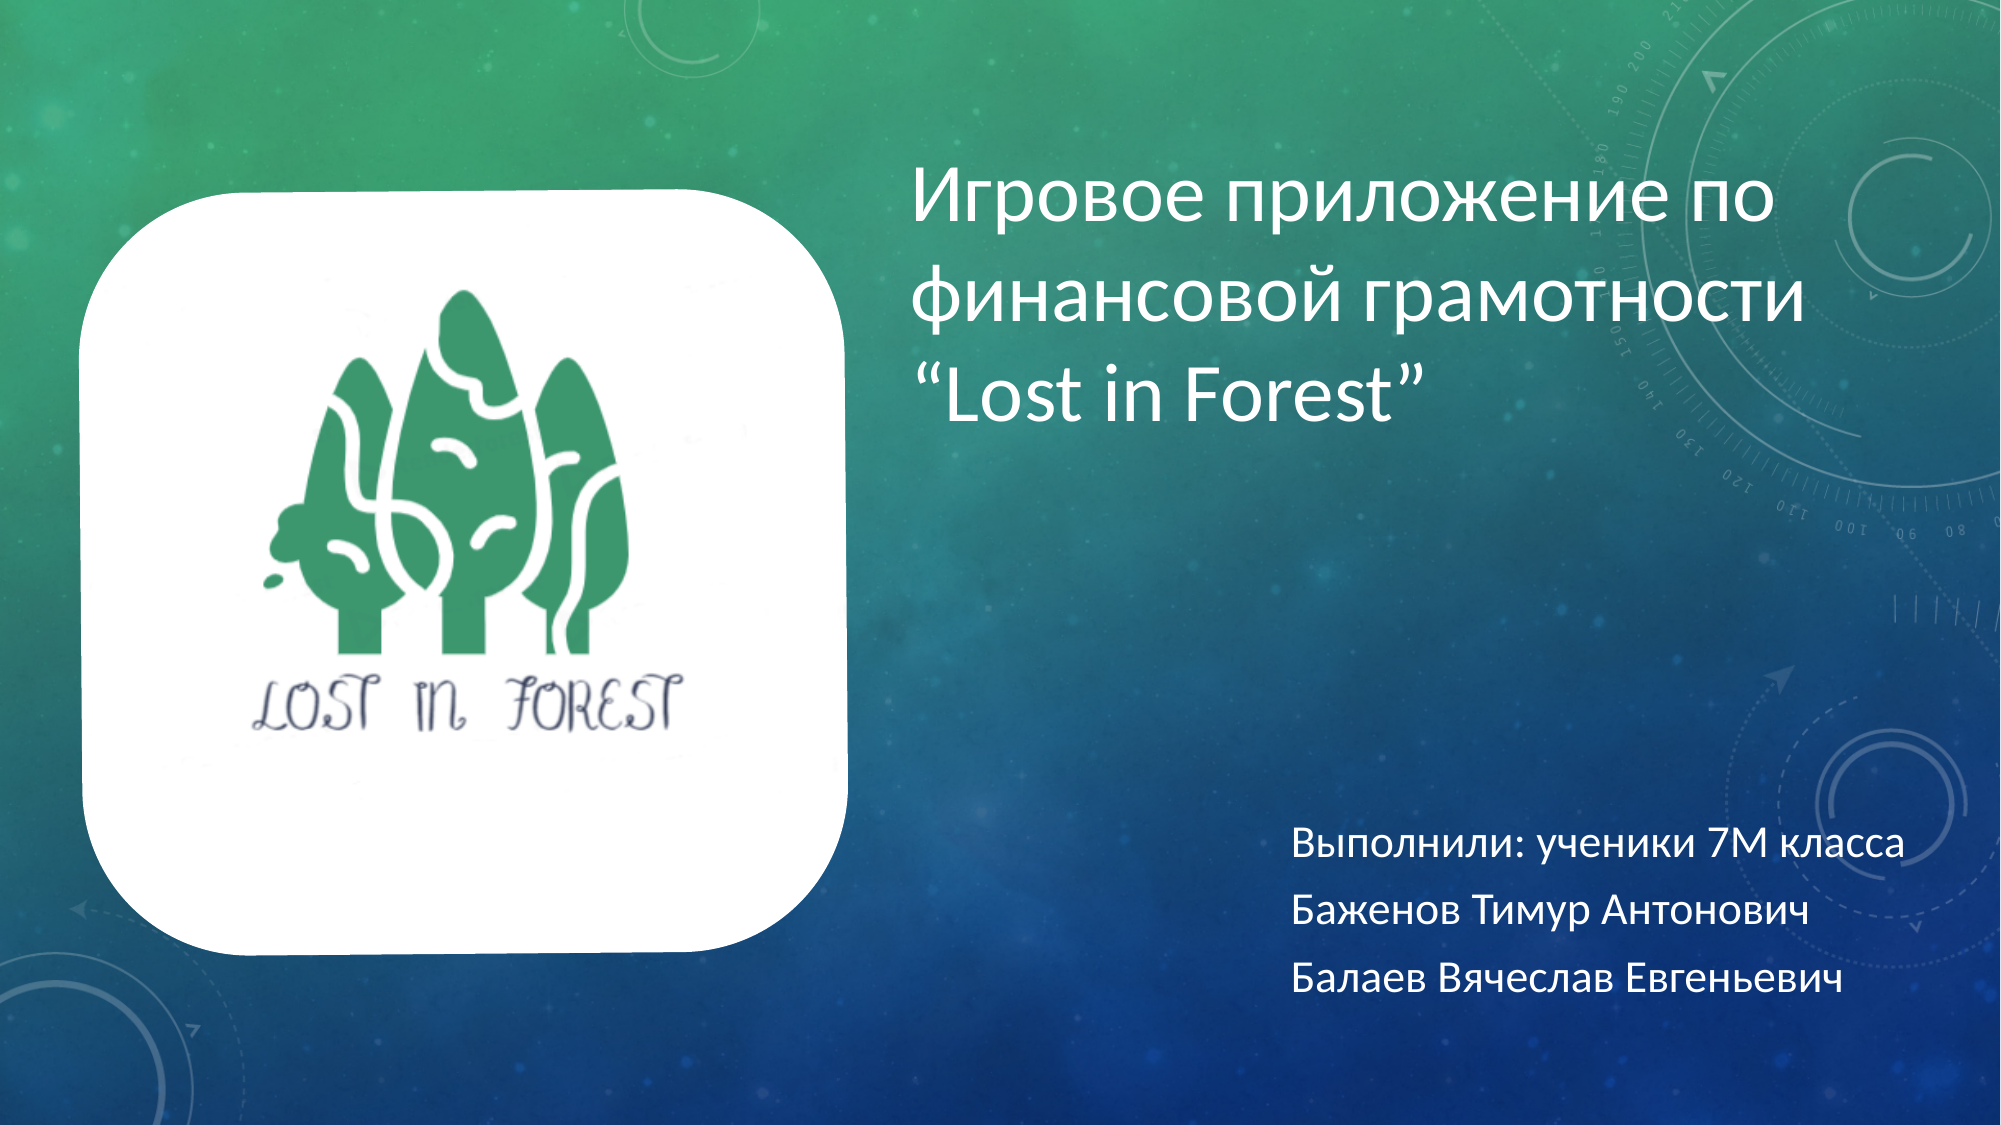

Игровое приложение по финансовой грамотности “Lost in Forest”

Выполнили: ученики 7М класса
Баженов Тимур Антонович
Балаев Вячеслав Евгеньевич